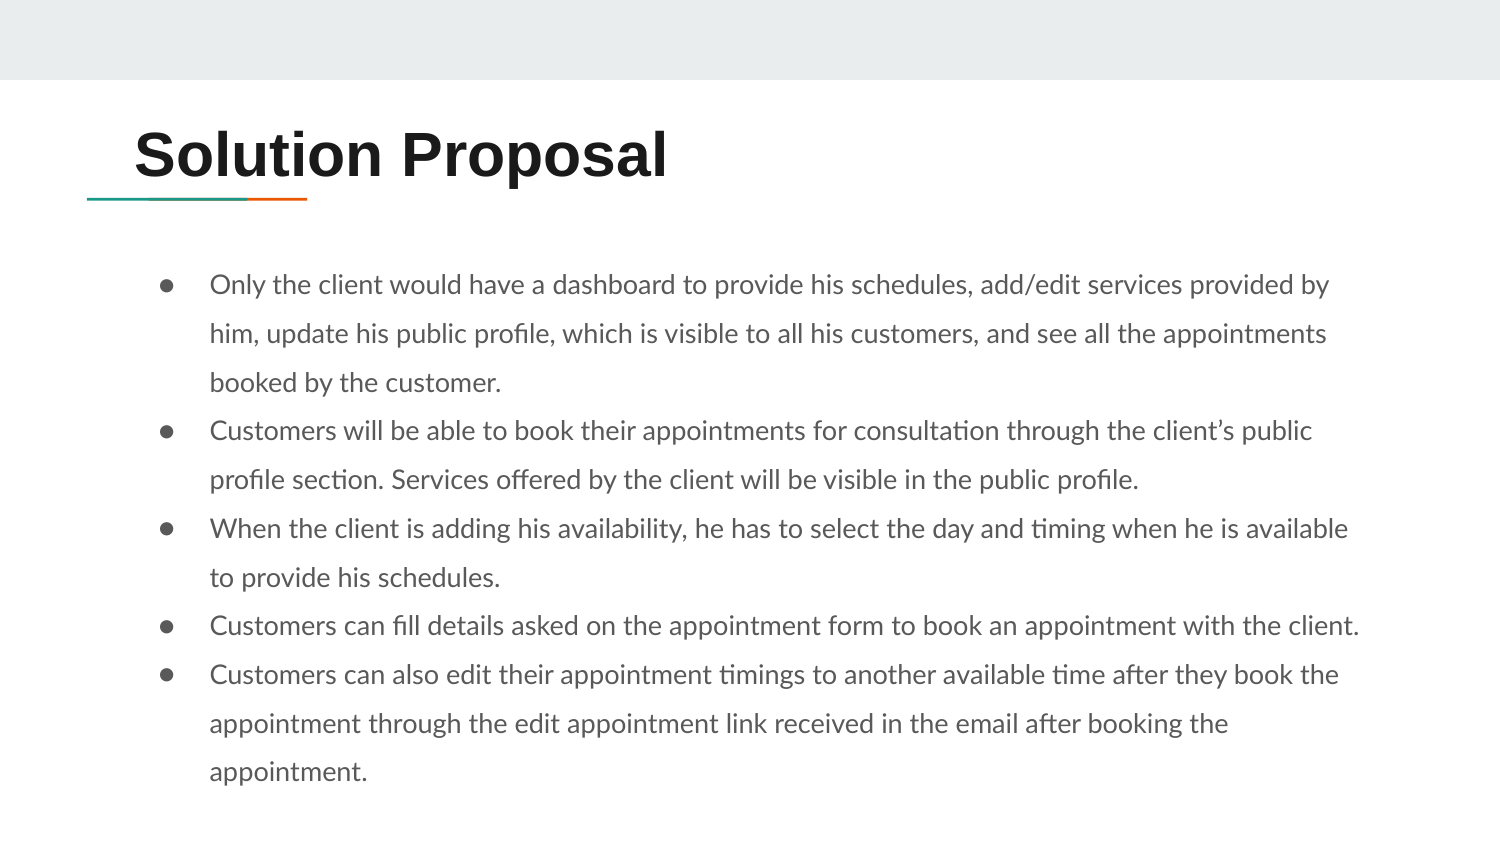

# Solution Proposal

Only the client would have a dashboard to provide his schedules, add/edit services provided by him, update his public profile, which is visible to all his customers, and see all the appointments booked by the customer.
Customers will be able to book their appointments for consultation through the client’s public profile section. Services offered by the client will be visible in the public profile.
When the client is adding his availability, he has to select the day and timing when he is available to provide his schedules.
Customers can fill details asked on the appointment form to book an appointment with the client.
Customers can also edit their appointment timings to another available time after they book the appointment through the edit appointment link received in the email after booking the appointment.